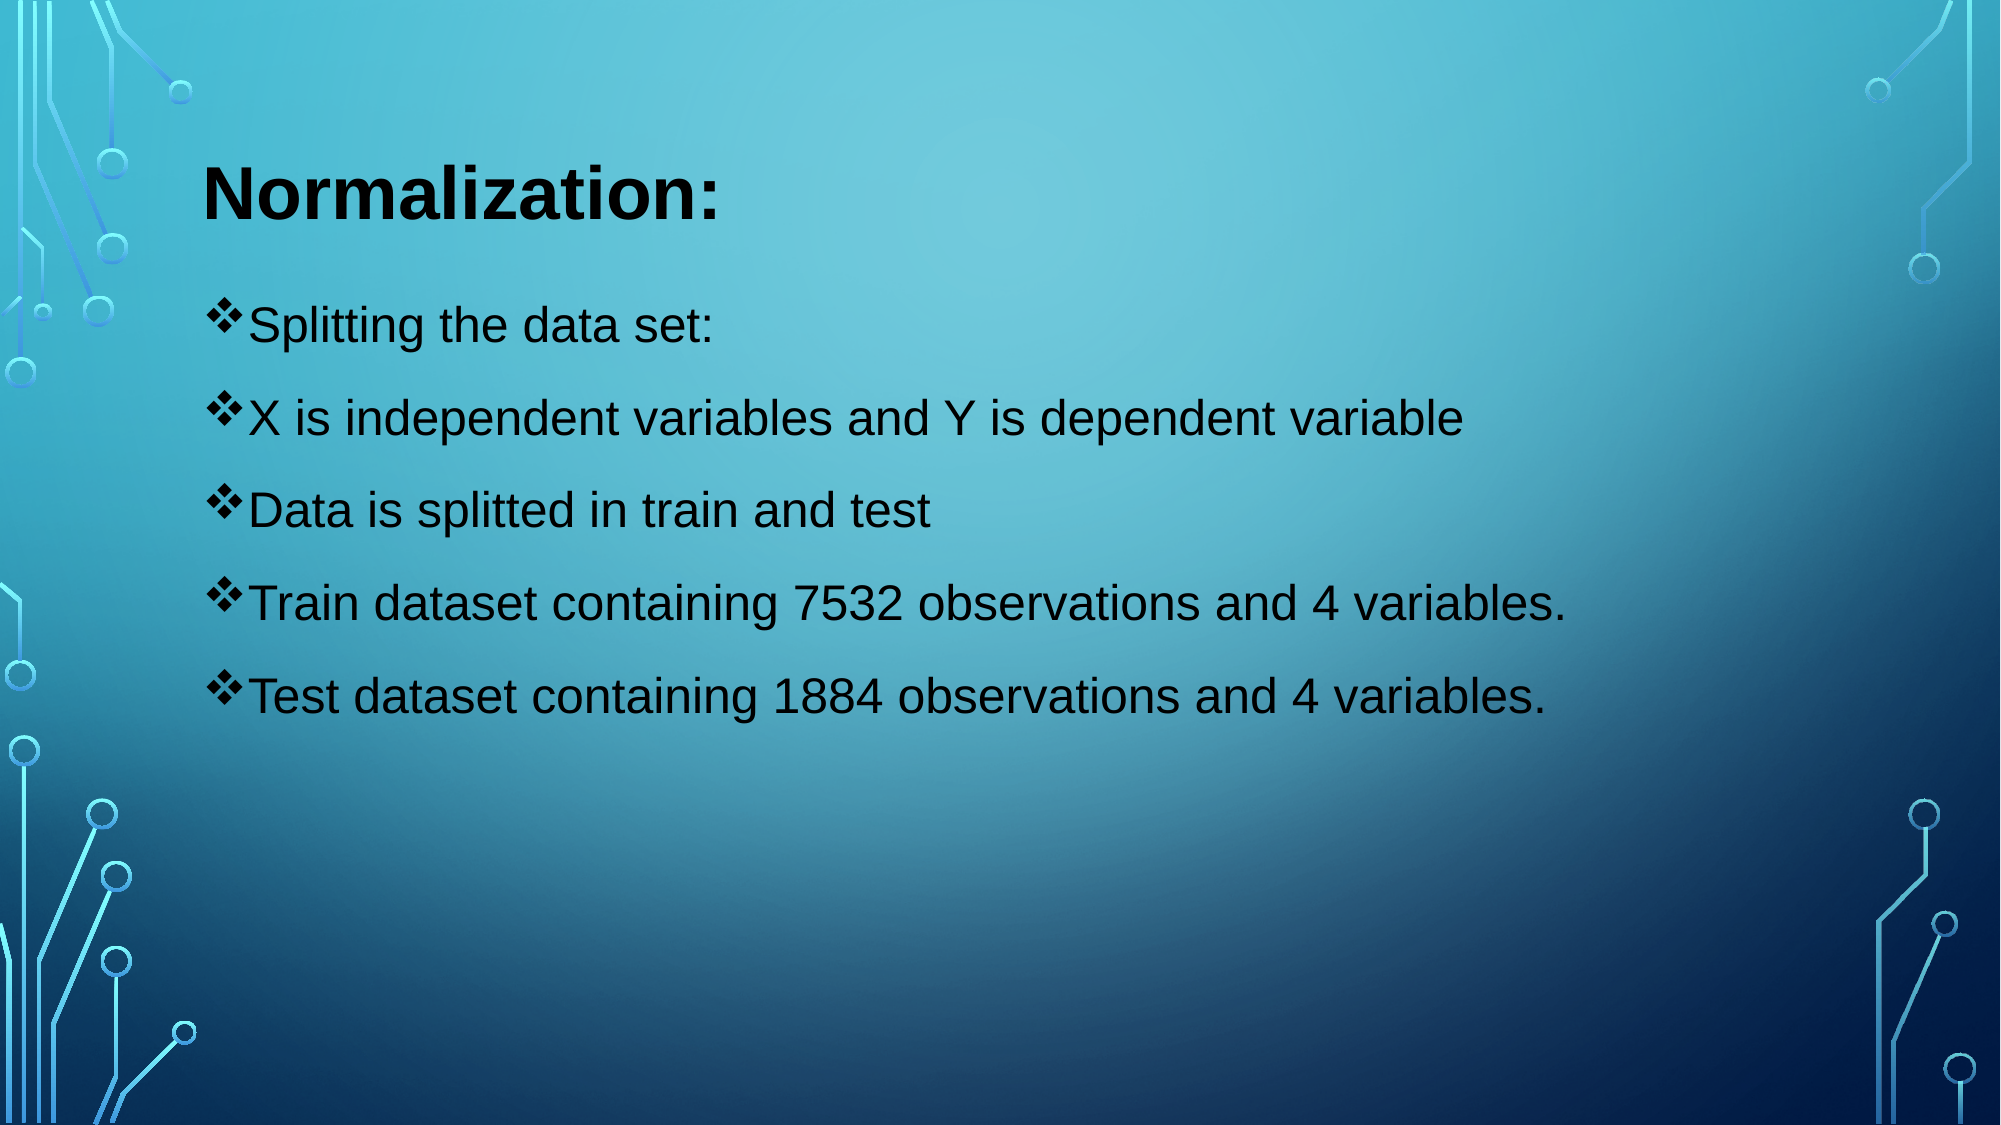

# Normalization:
Splitting the data set:
X is independent variables and Y is dependent variable
Data is splitted in train and test
Train dataset containing 7532 observations and 4 variables.
Test dataset containing 1884 observations and 4 variables.